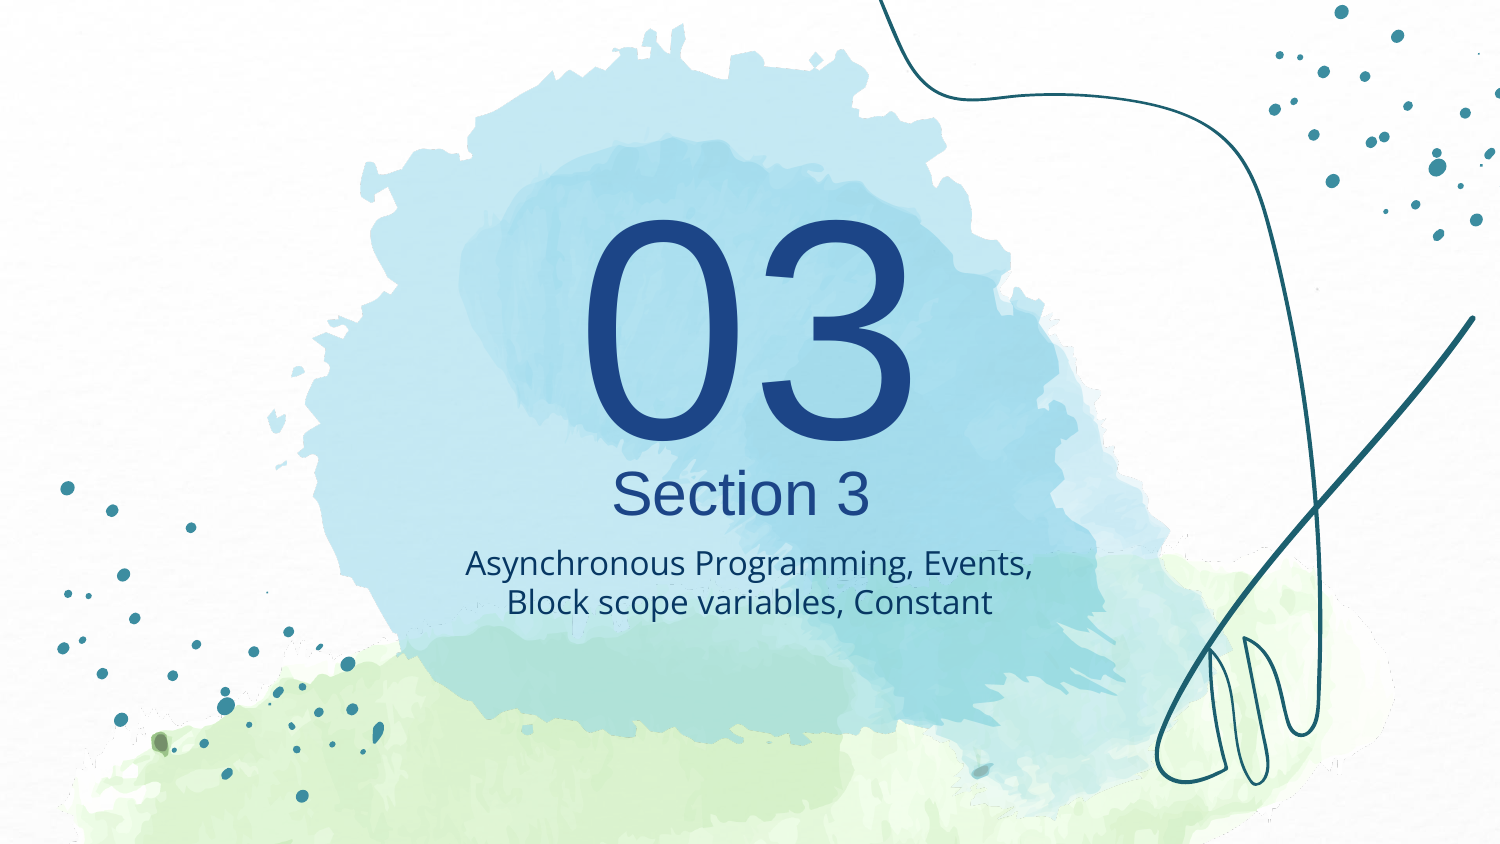

03
# Section 3
Asynchronous Programming, Events, Block scope variables, Constant